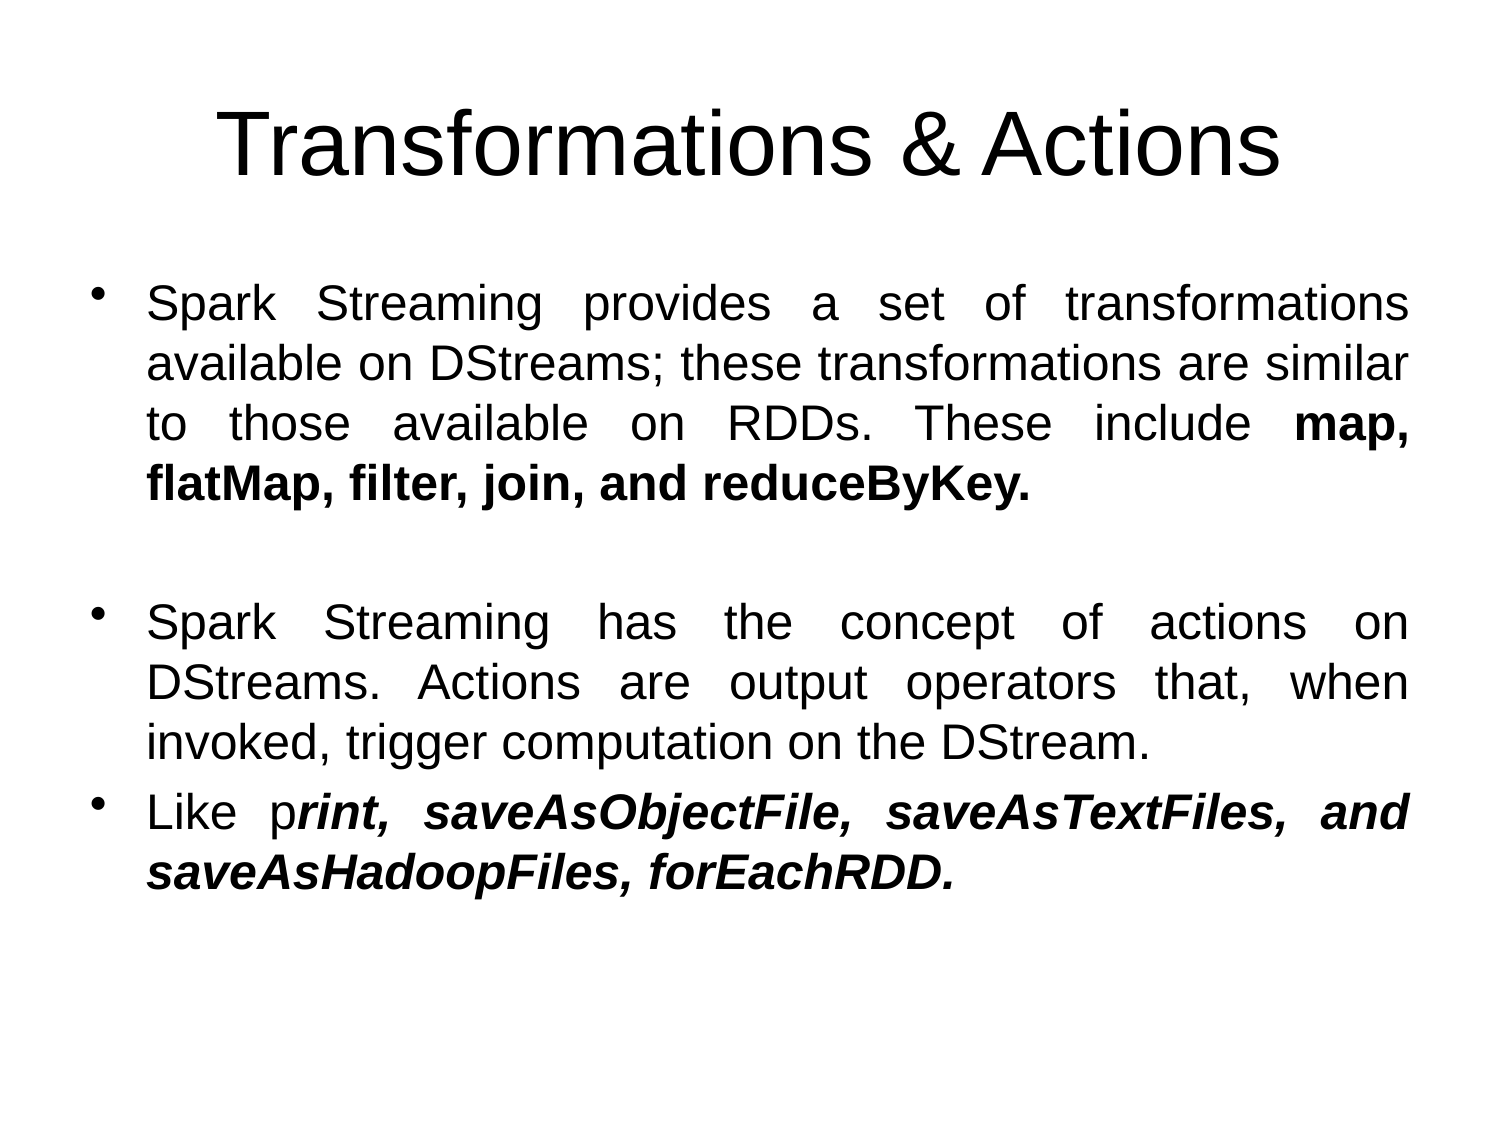

# Transformations & Actions
Spark Streaming provides a set of transformations available on DStreams; these transformations are similar to those available on RDDs. These include map, flatMap, filter, join, and reduceByKey.

Spark Streaming has the concept of actions on DStreams. Actions are output operators that, when invoked, trigger computation on the DStream.
Like print, saveAsObjectFile, saveAsTextFiles, and saveAsHadoopFiles, forEachRDD.